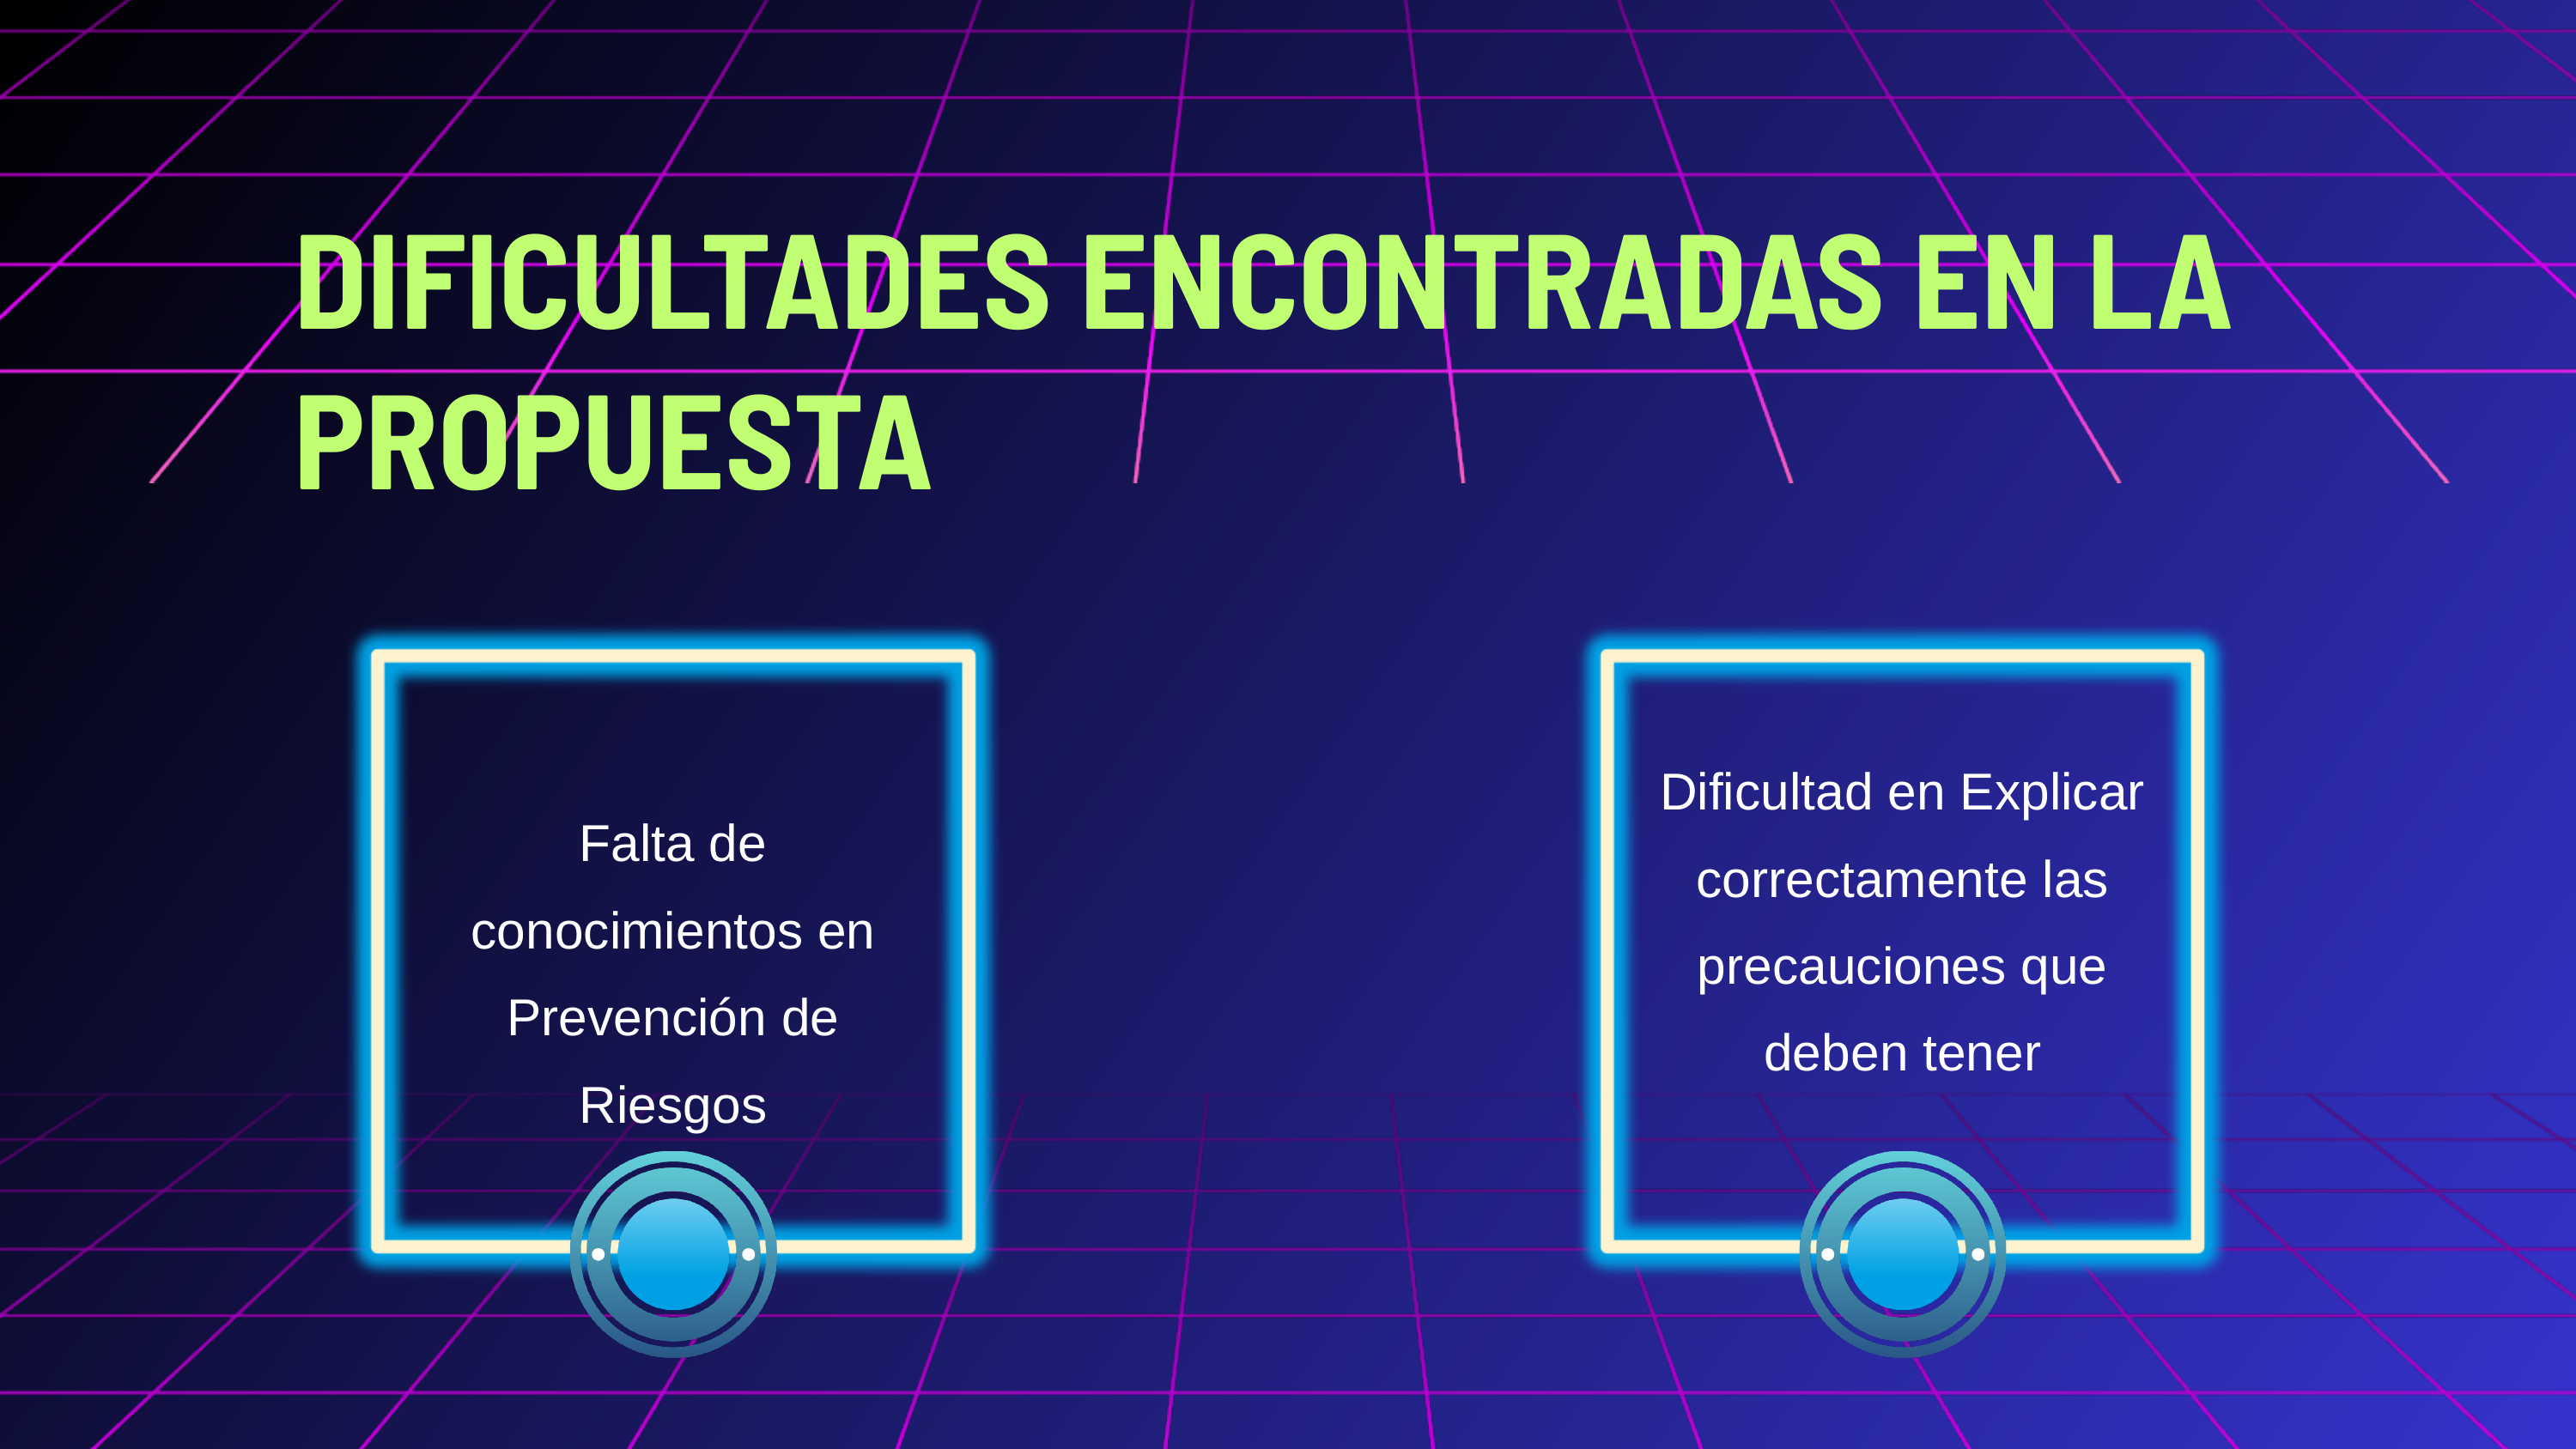

DIFICULTADES ENCONTRADAS EN LA PROPUESTA

Dificultad en Explicar correctamente las precauciones que deben tener
Falta de conocimientos en Prevención de Riesgos